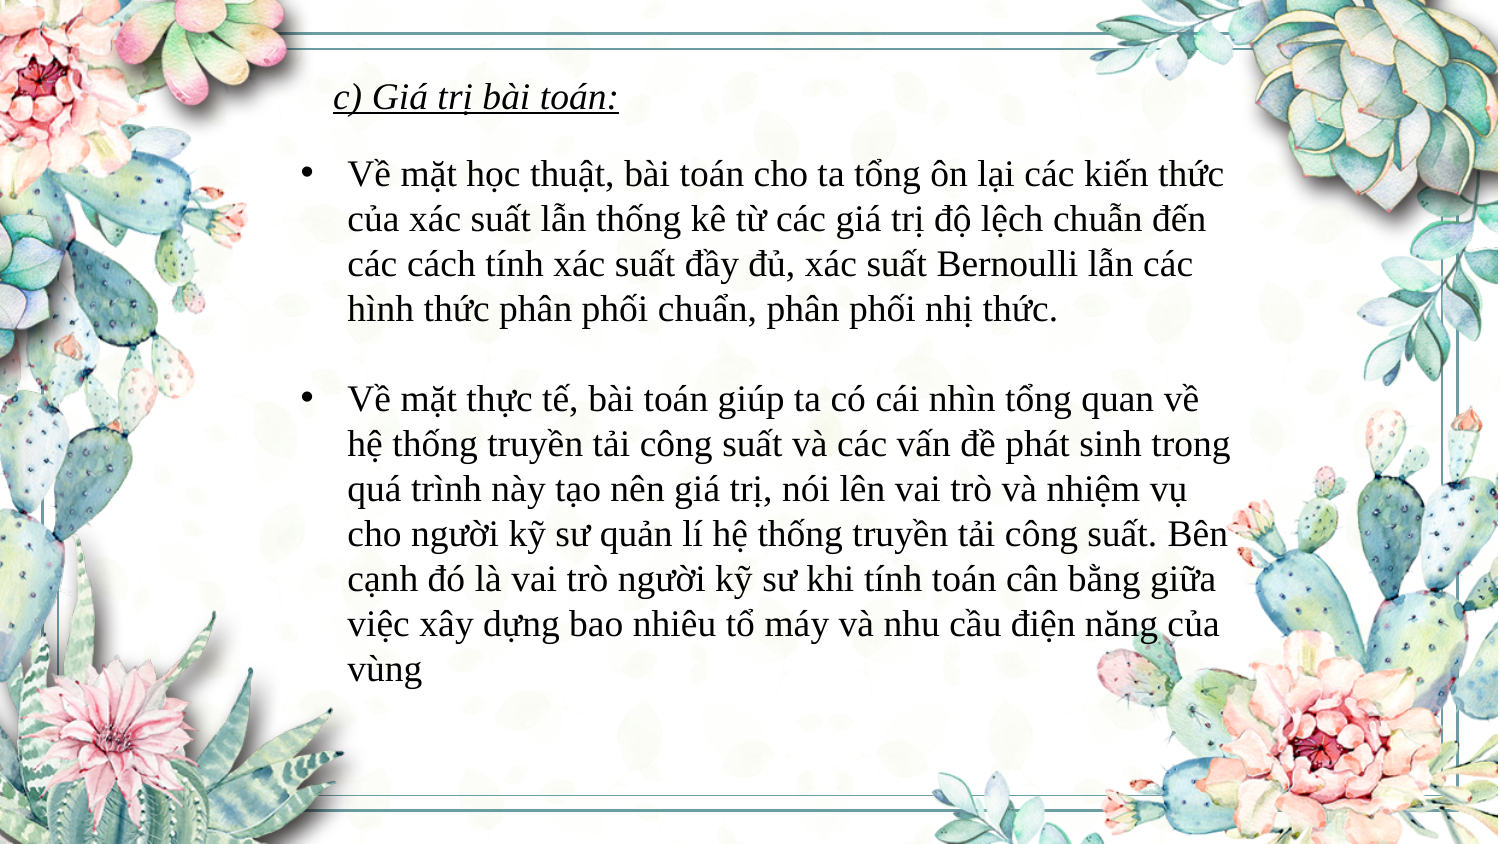

c) Giá trị bài toán:
Về mặt học thuật, bài toán cho ta tổng ôn lại các kiến thức của xác suất lẫn thống kê từ các giá trị độ lệch chuẫn đến các cách tính xác suất đầy đủ, xác suất Bernoulli lẫn các hình thức phân phối chuẩn, phân phối nhị thức.

Về mặt thực tế, bài toán giúp ta có cái nhìn tổng quan về hệ thống truyền tải công suất và các vấn đề phát sinh trong quá trình này tạo nên giá trị, nói lên vai trò và nhiệm vụ cho người kỹ sư quản lí hệ thống truyền tải công suất. Bên cạnh đó là vai trò người kỹ sư khi tính toán cân bằng giữa việc xây dựng bao nhiêu tổ máy và nhu cầu điện năng của vùng